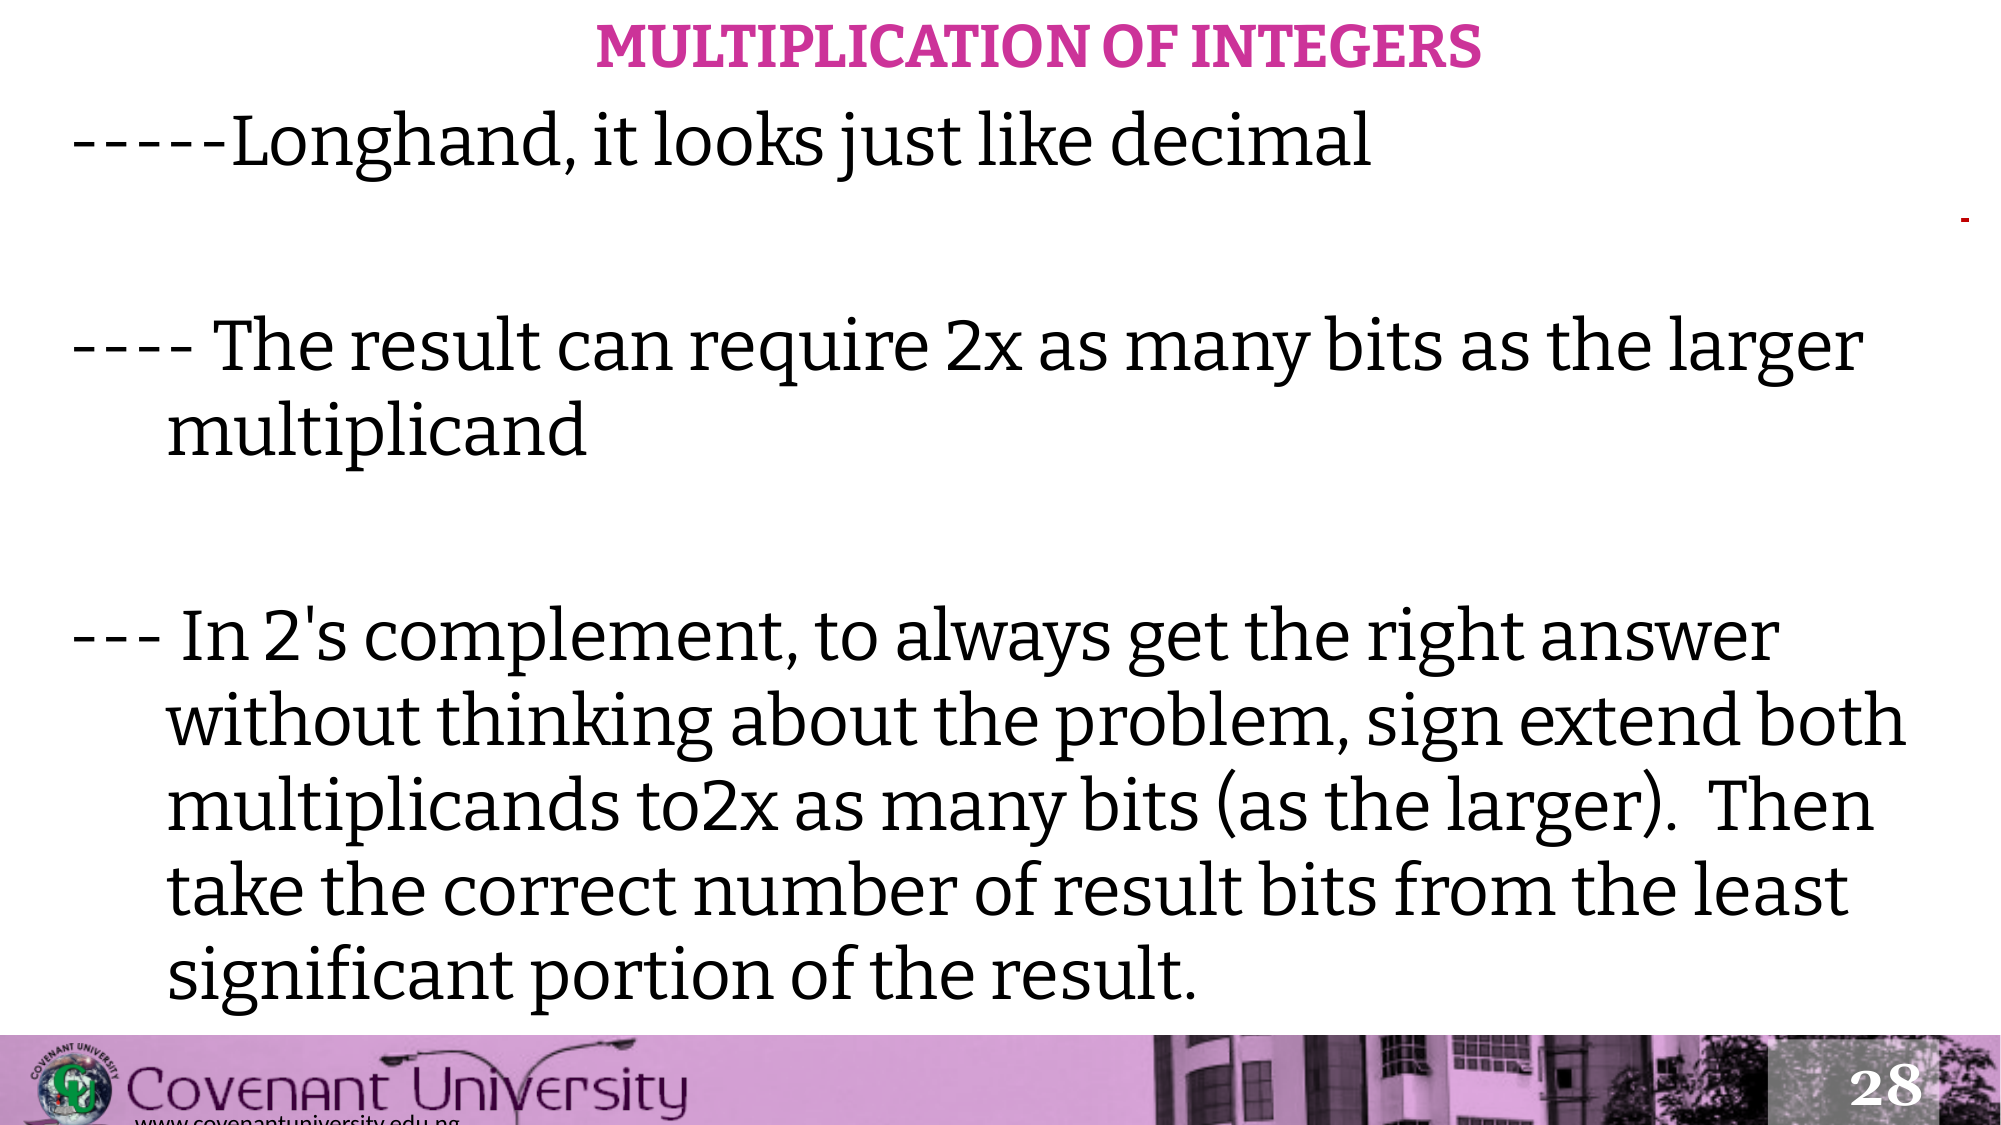

# MULTIPLICATION OF INTEGERS
 -----Longhand, it looks just like decimal

 ---- The result can require 2x as many bits as the larger multiplicand

 --- In 2's complement, to always get the right answer without thinking about the problem, sign extend both multiplicands to2x as many bits (as the larger).  Then take the correct number of result bits from the least significant portion of the result.